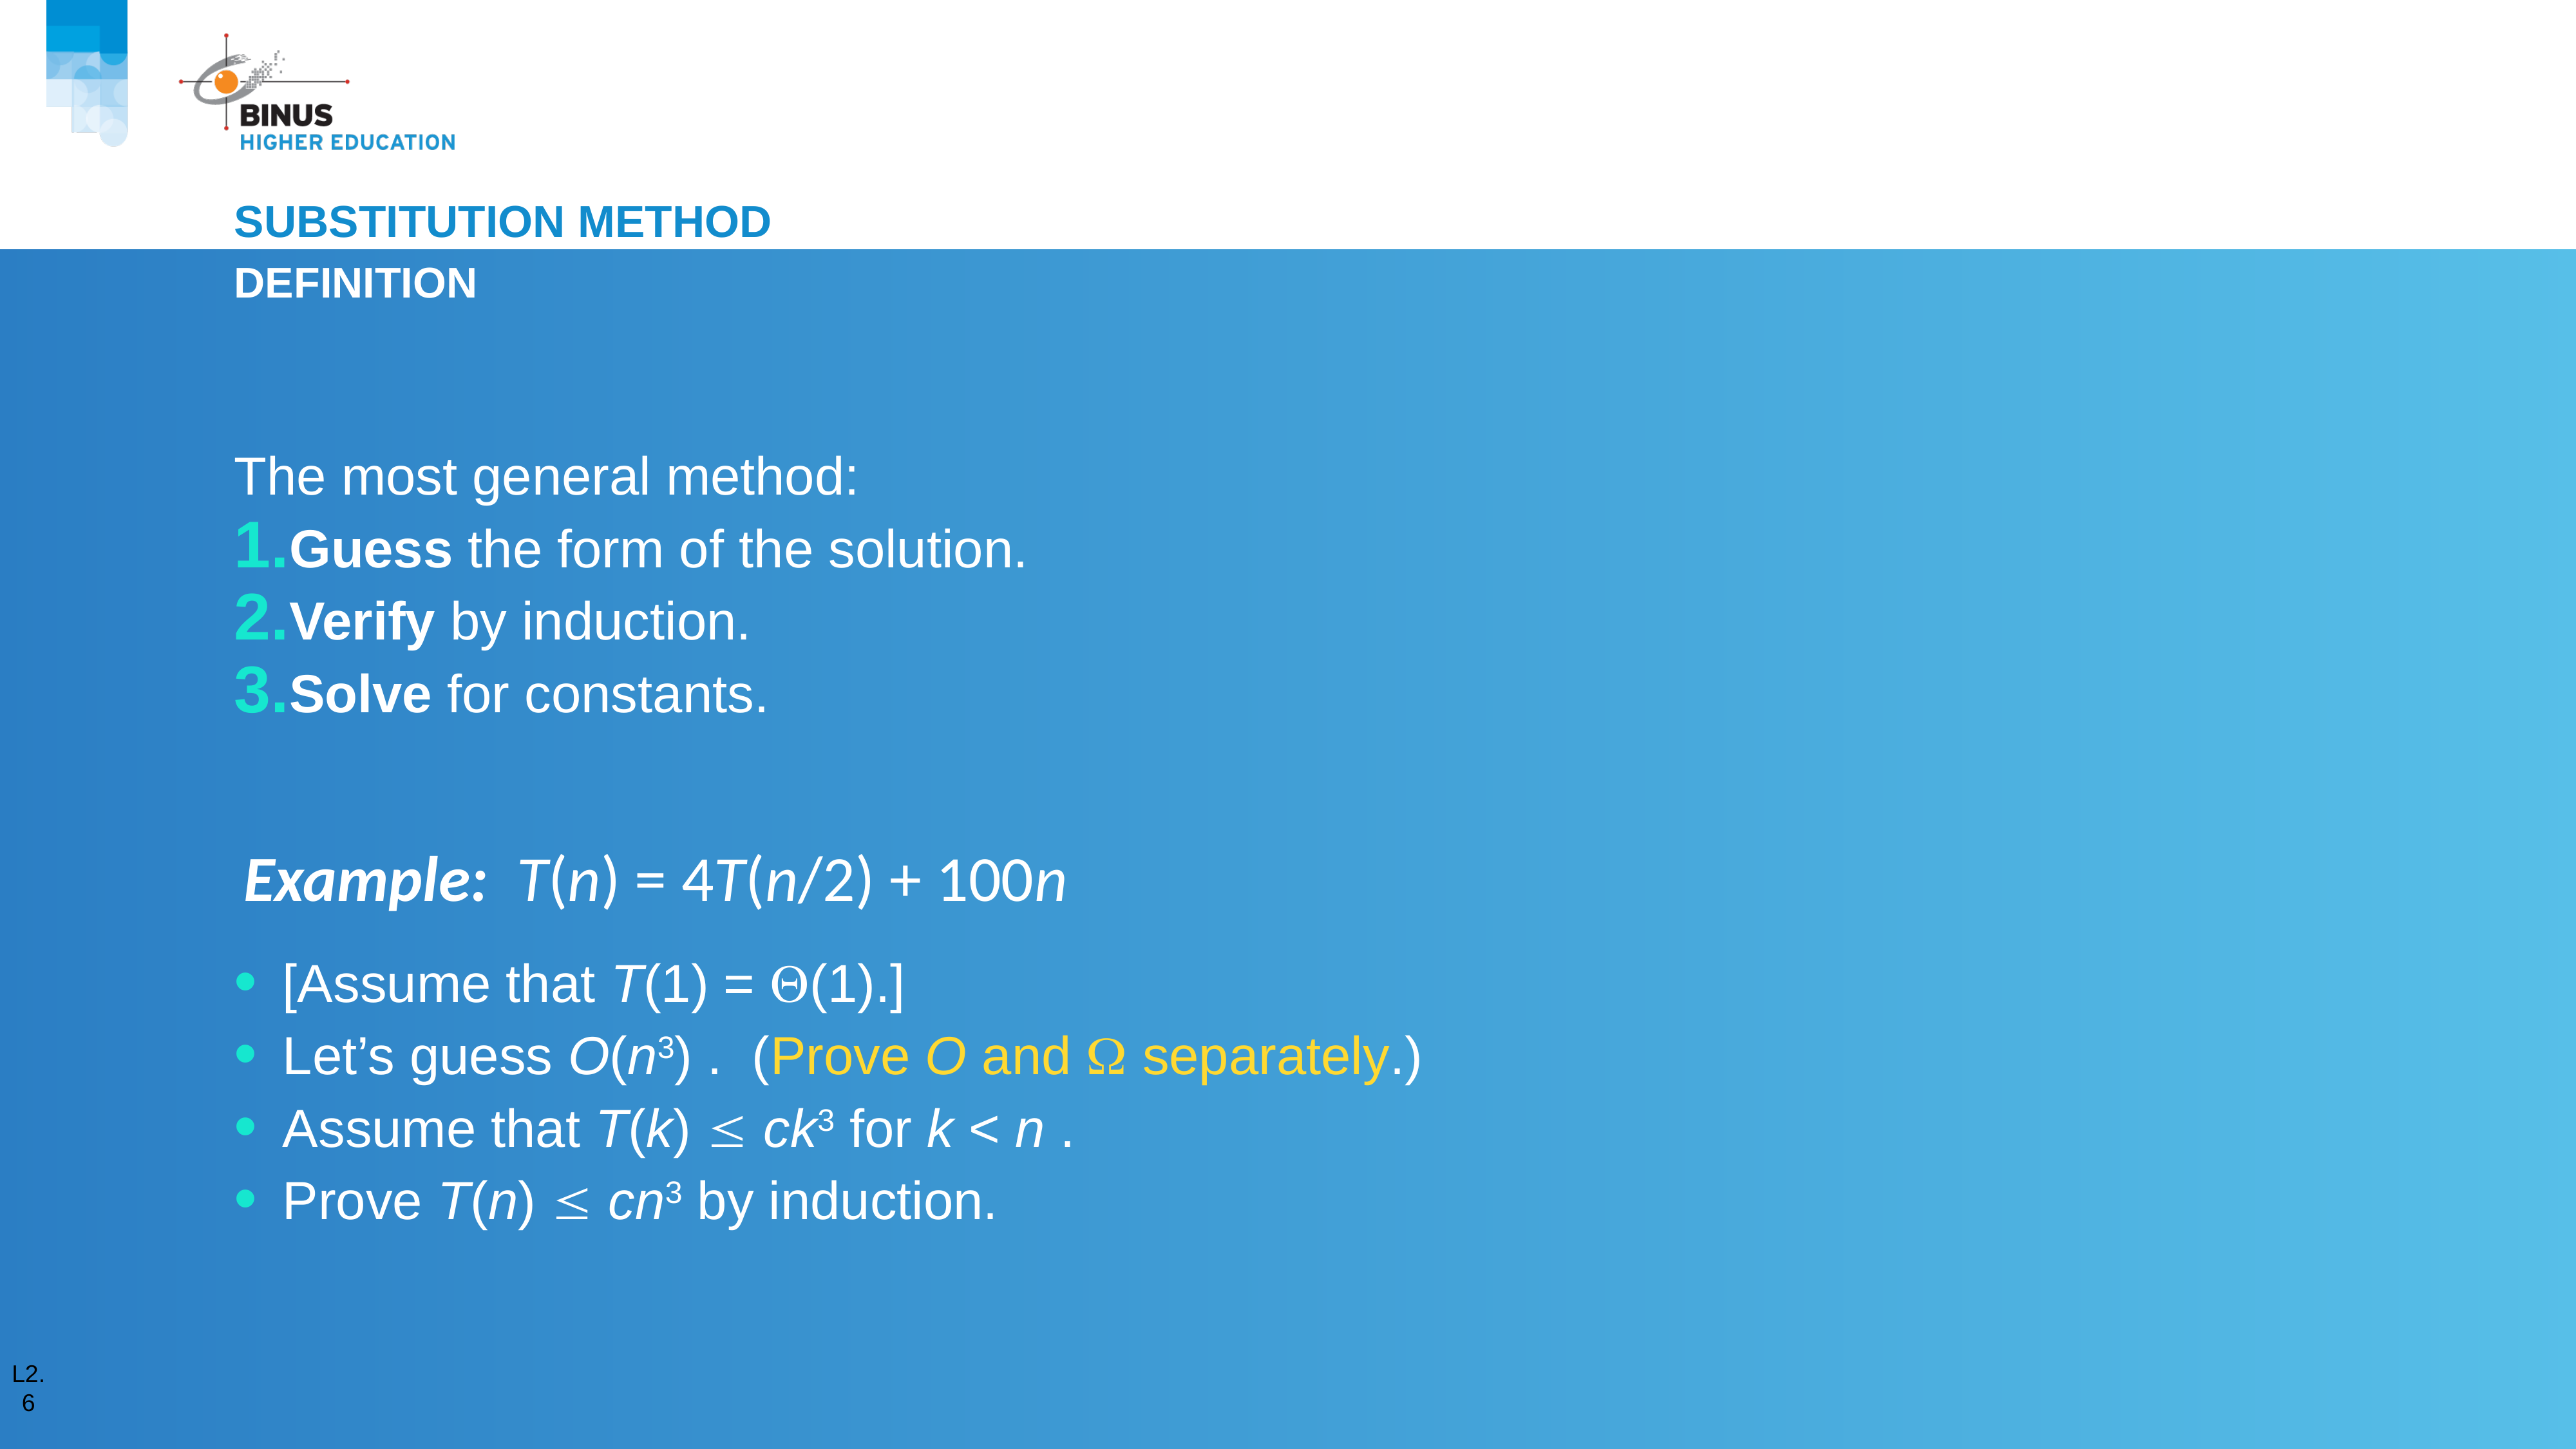

# Substitution method
Definition
The most general method:
Guess the form of the solution.
Verify by induction.
Solve for constants.

[Assume that T(1) = Θ(1).]
Let’s guess O(n3) .  (Prove O and Ω separately.)
Assume that T(k) ≤ ck3 for k < n .
Prove T(n) ≤ cn3 by induction.

Example:  T(n) = 4T(n/2) + 100n

L2.6